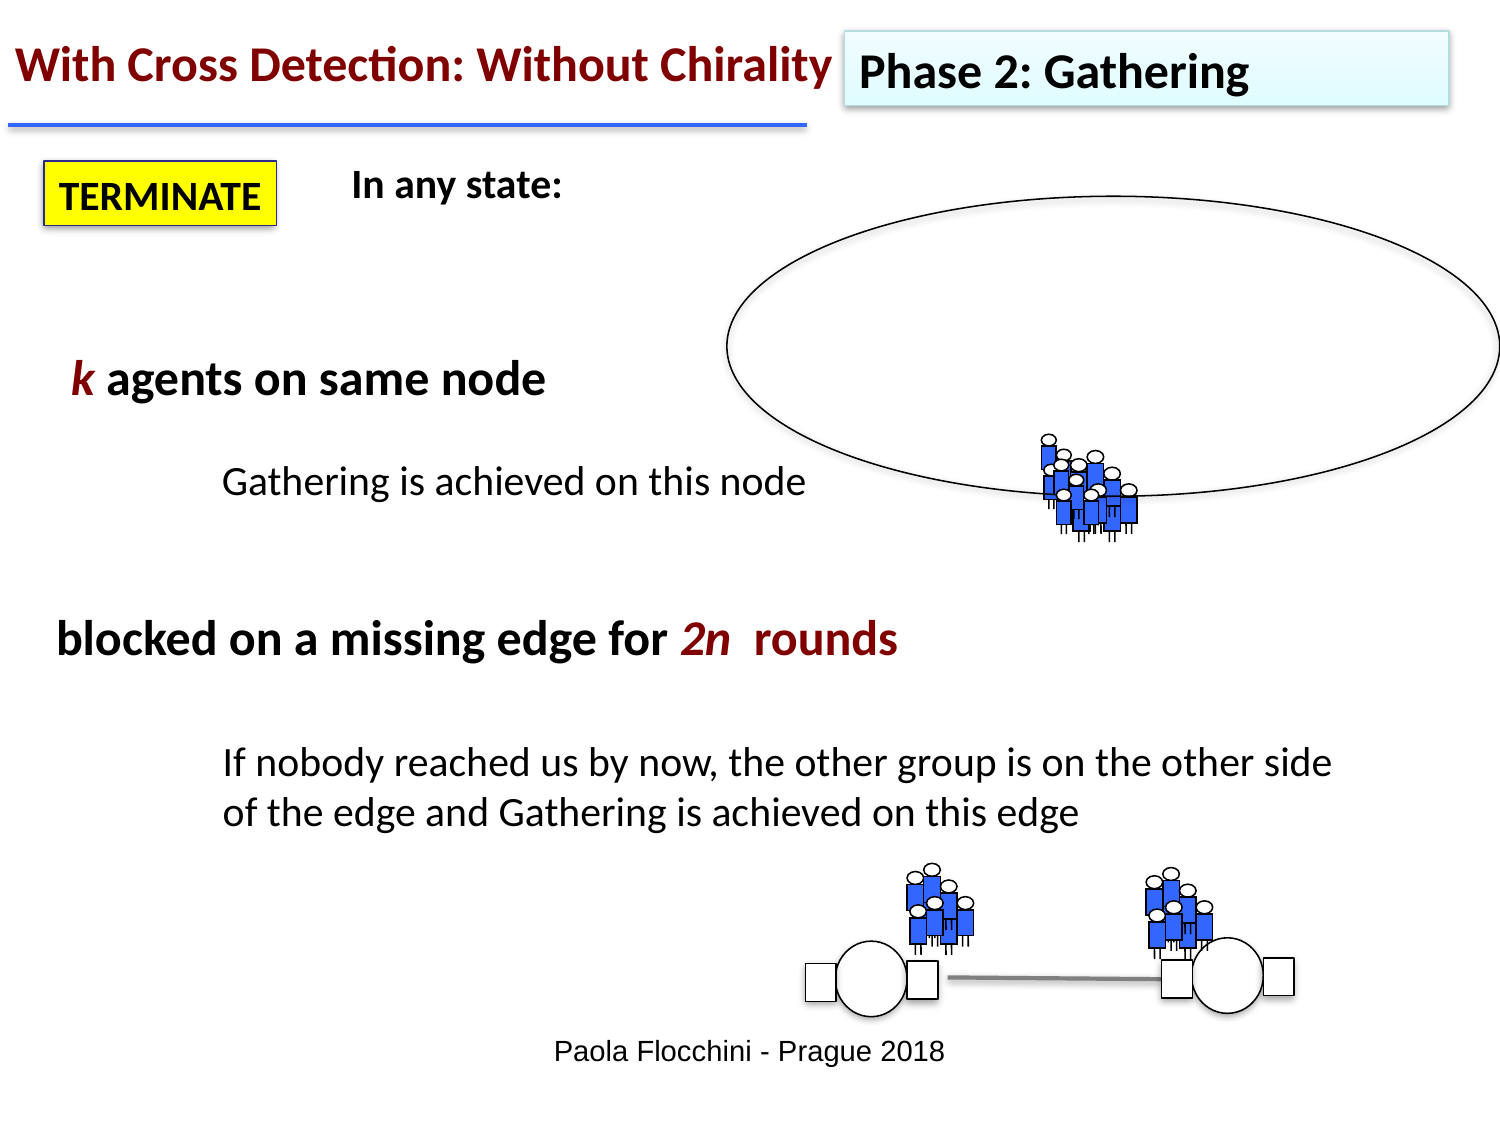

With Cross Detection: Without Chirality

Phase 2: Gathering
In any state:

TERMINATE

k agents on same node

Gathering is achieved on this node
blocked on a missing edge for 2n  rounds

If nobody reached us by now, the other group is on the other side
of the edge and Gathering is achieved on this edge

Paola Flocchini - Prague 2018